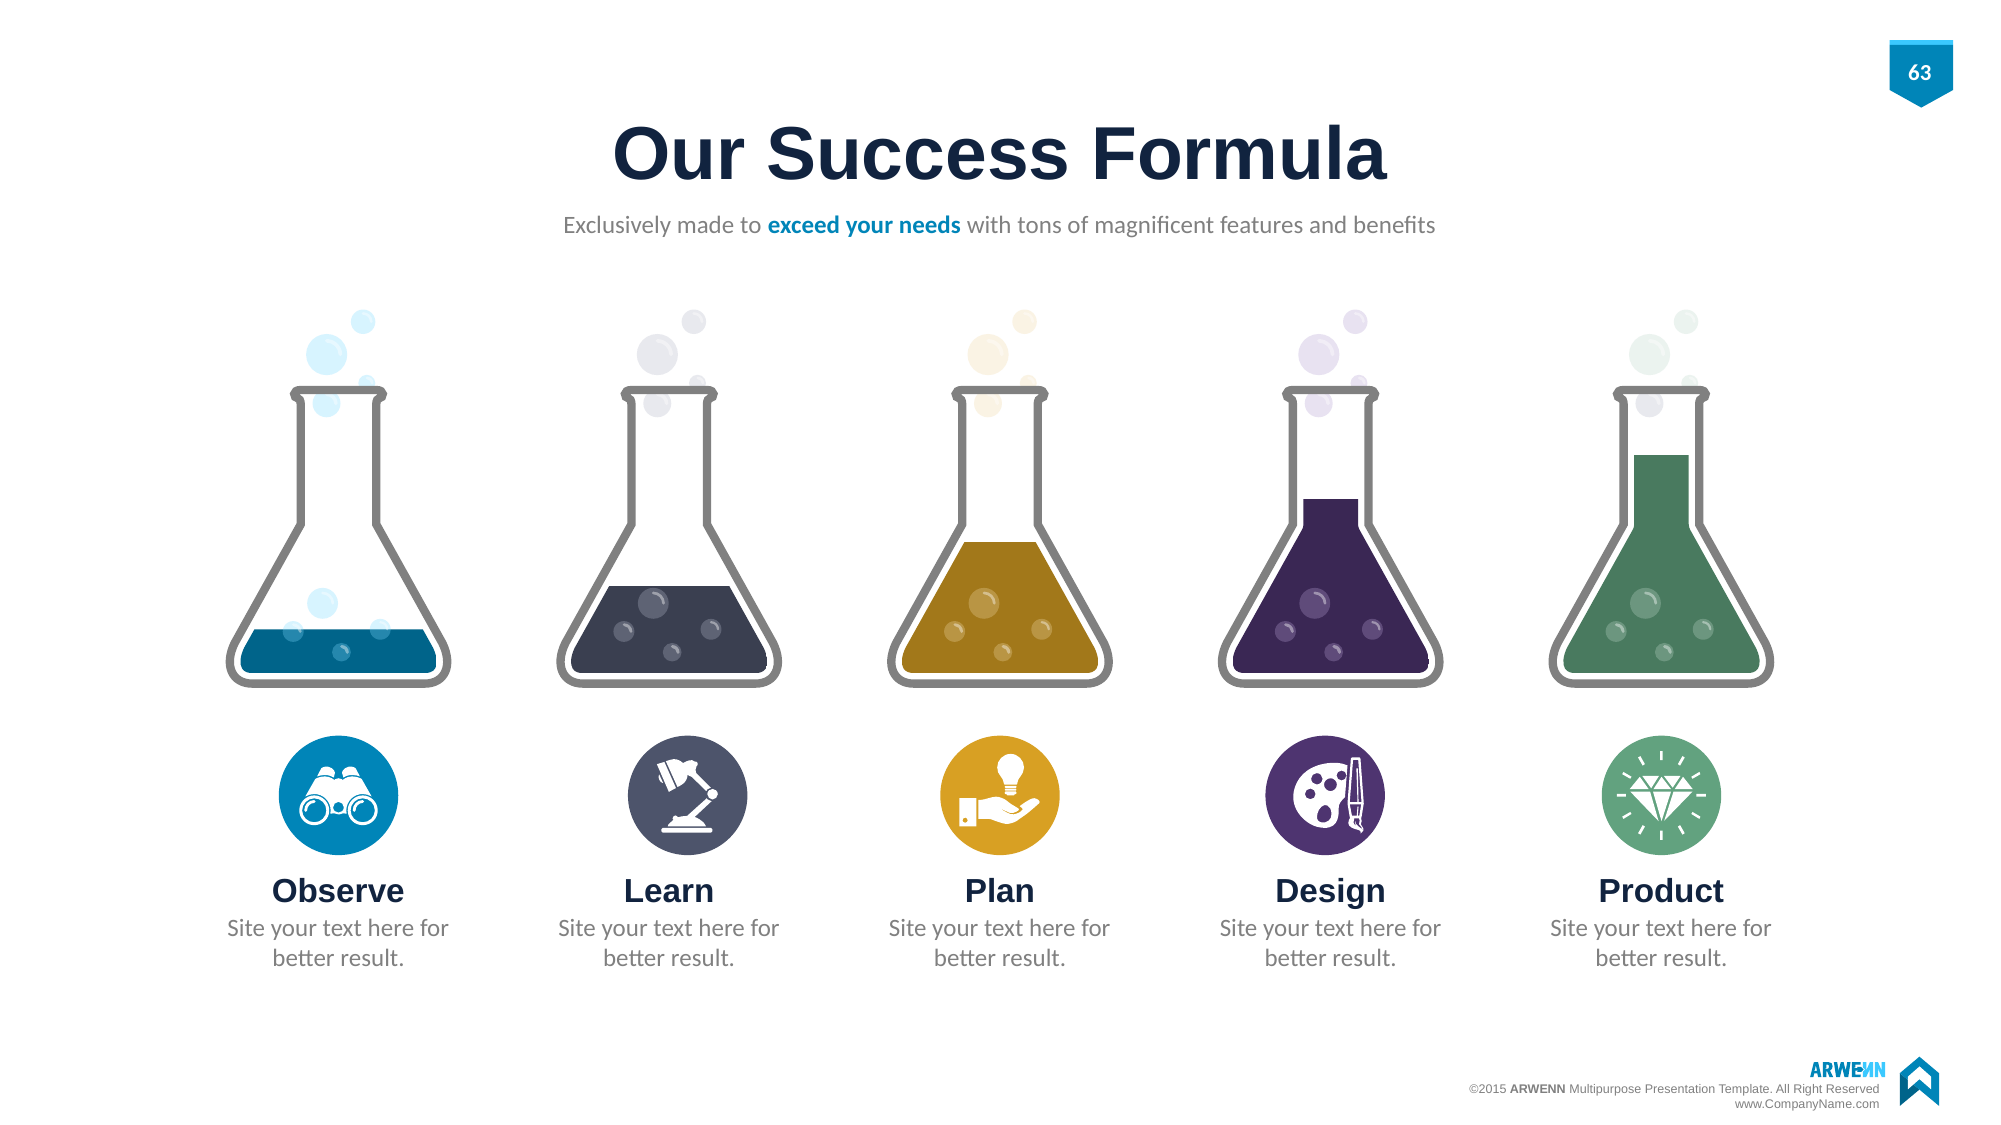

# Our Success Formula
Exclusively made to exceed your needs with tons of magnificent features and benefits

Observe
Site your text here for better result.
Learn
Site your text here for better result.
Plan
Site your text here for better result.
Design
Site your text here for better result.
Product
Site your text here for better result.